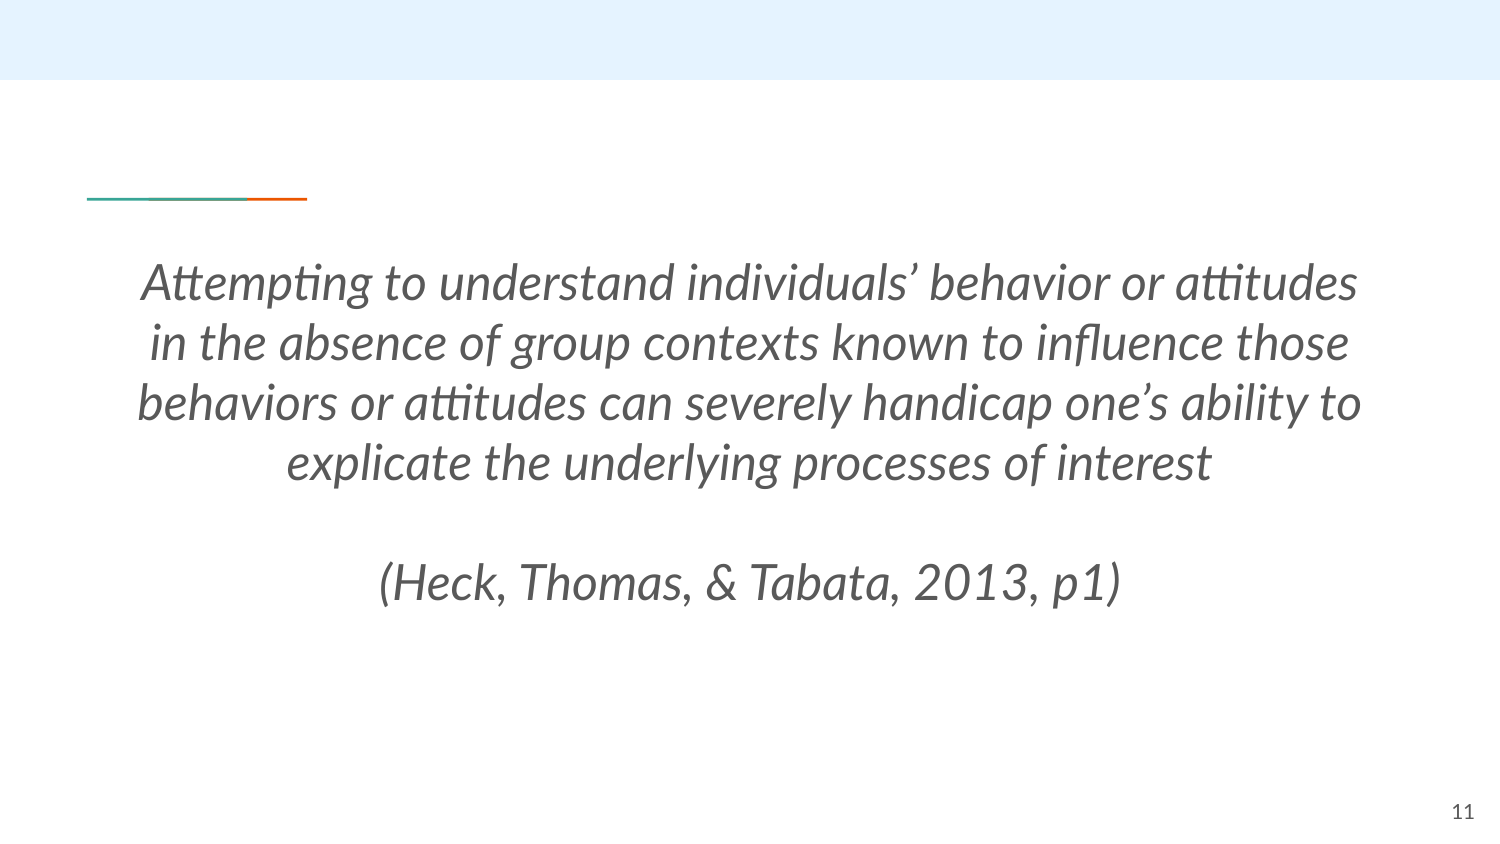

Attempting to understand individuals’ behavior or attitudes in the absence of group contexts known to influence those behaviors or attitudes can severely handicap one’s ability to explicate the underlying processes of interest

(Heck, Thomas, & Tabata, 2013, p1)
11